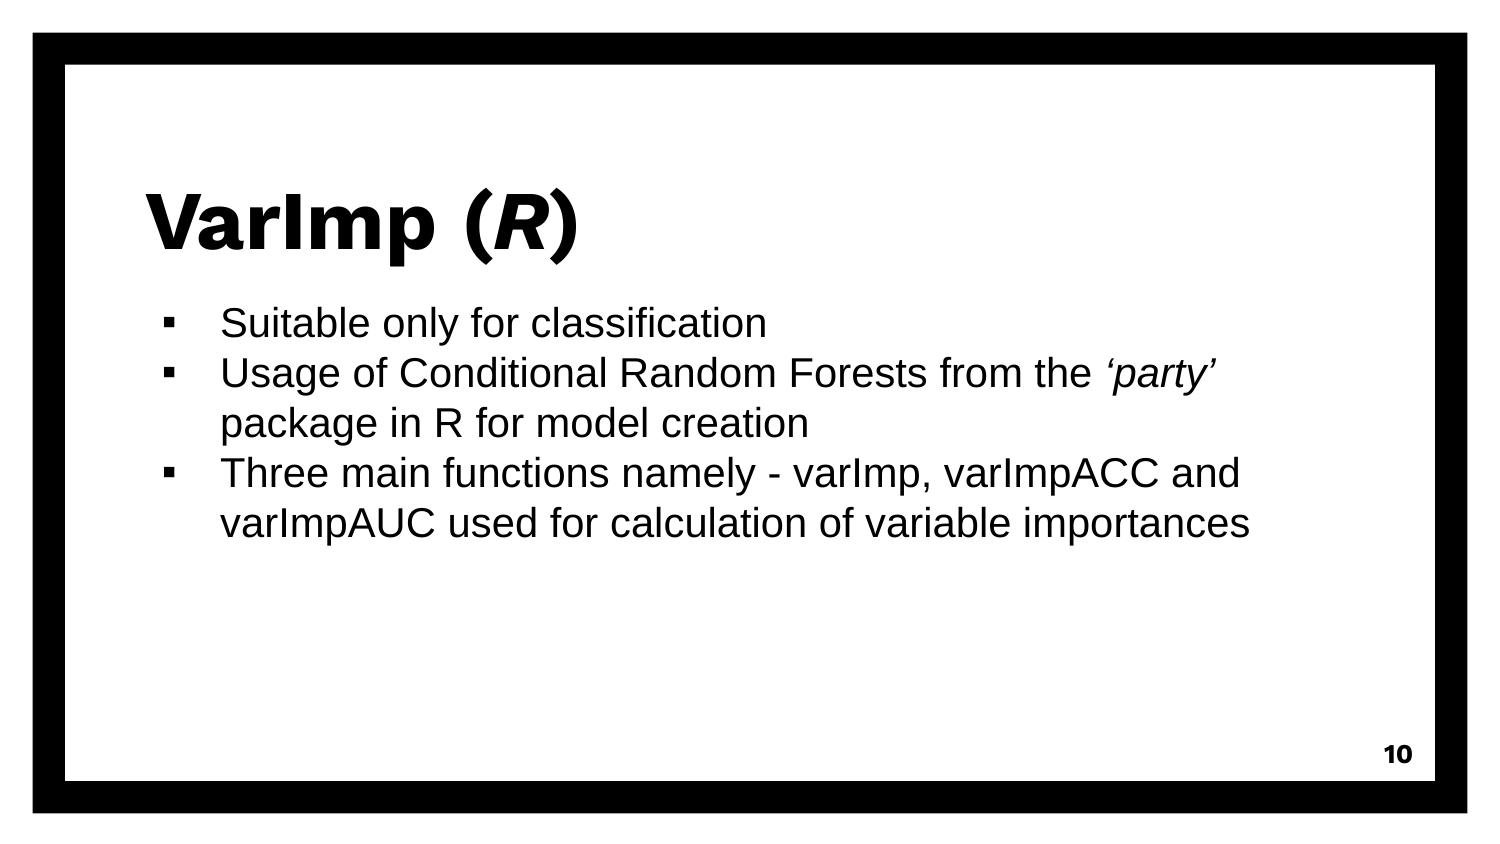

# VarImp (R)
Suitable only for classification
Usage of Conditional Random Forests from the ‘party’ package in R for model creation
Three main functions namely - varImp, varImpACC and varImpAUC used for calculation of variable importances
10